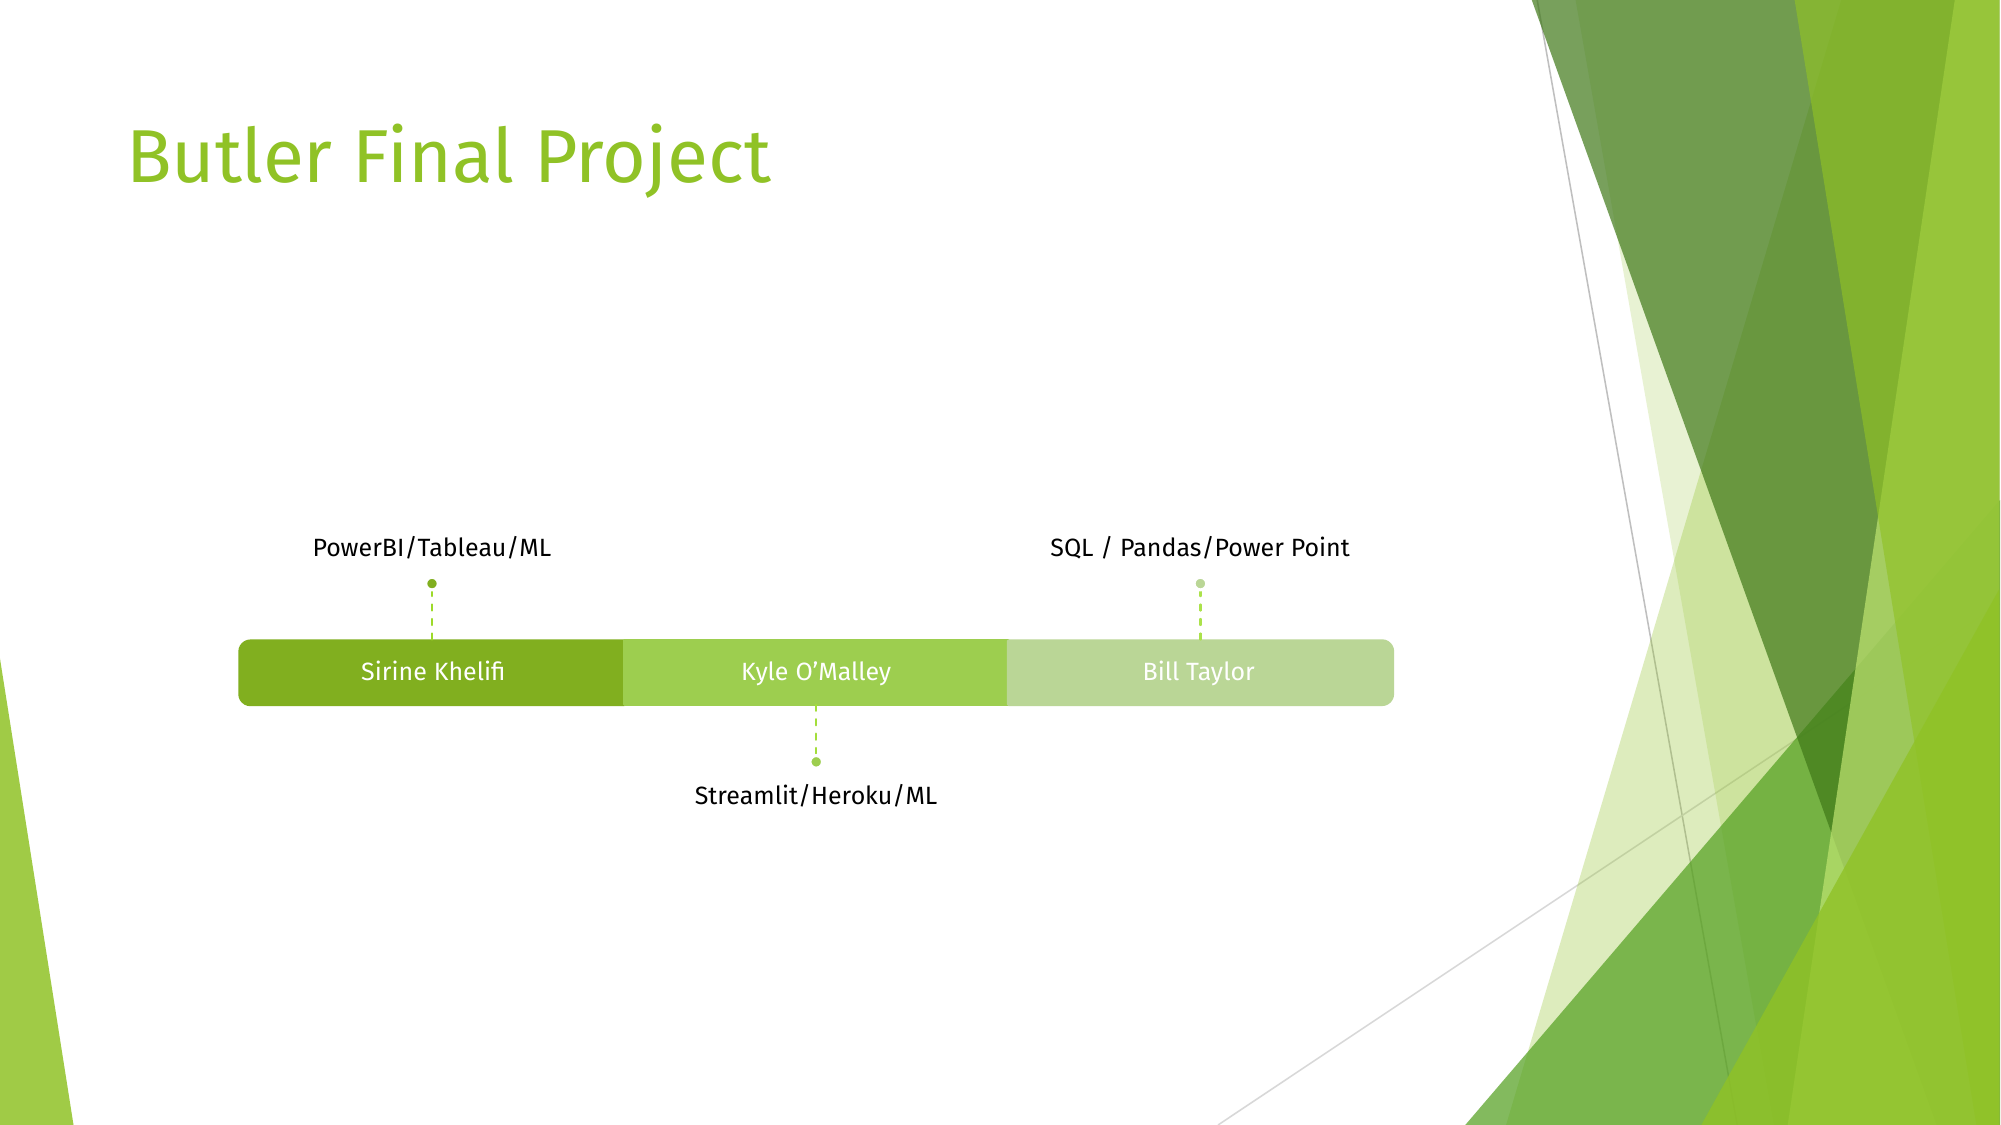

# Butler Final Project

PowerBI/Tableau/ML

SQL / Pandas/Power Point

Kyle O’Malley
Sirine Khelifi
Bill Taylor

Streamlit/Heroku/ML